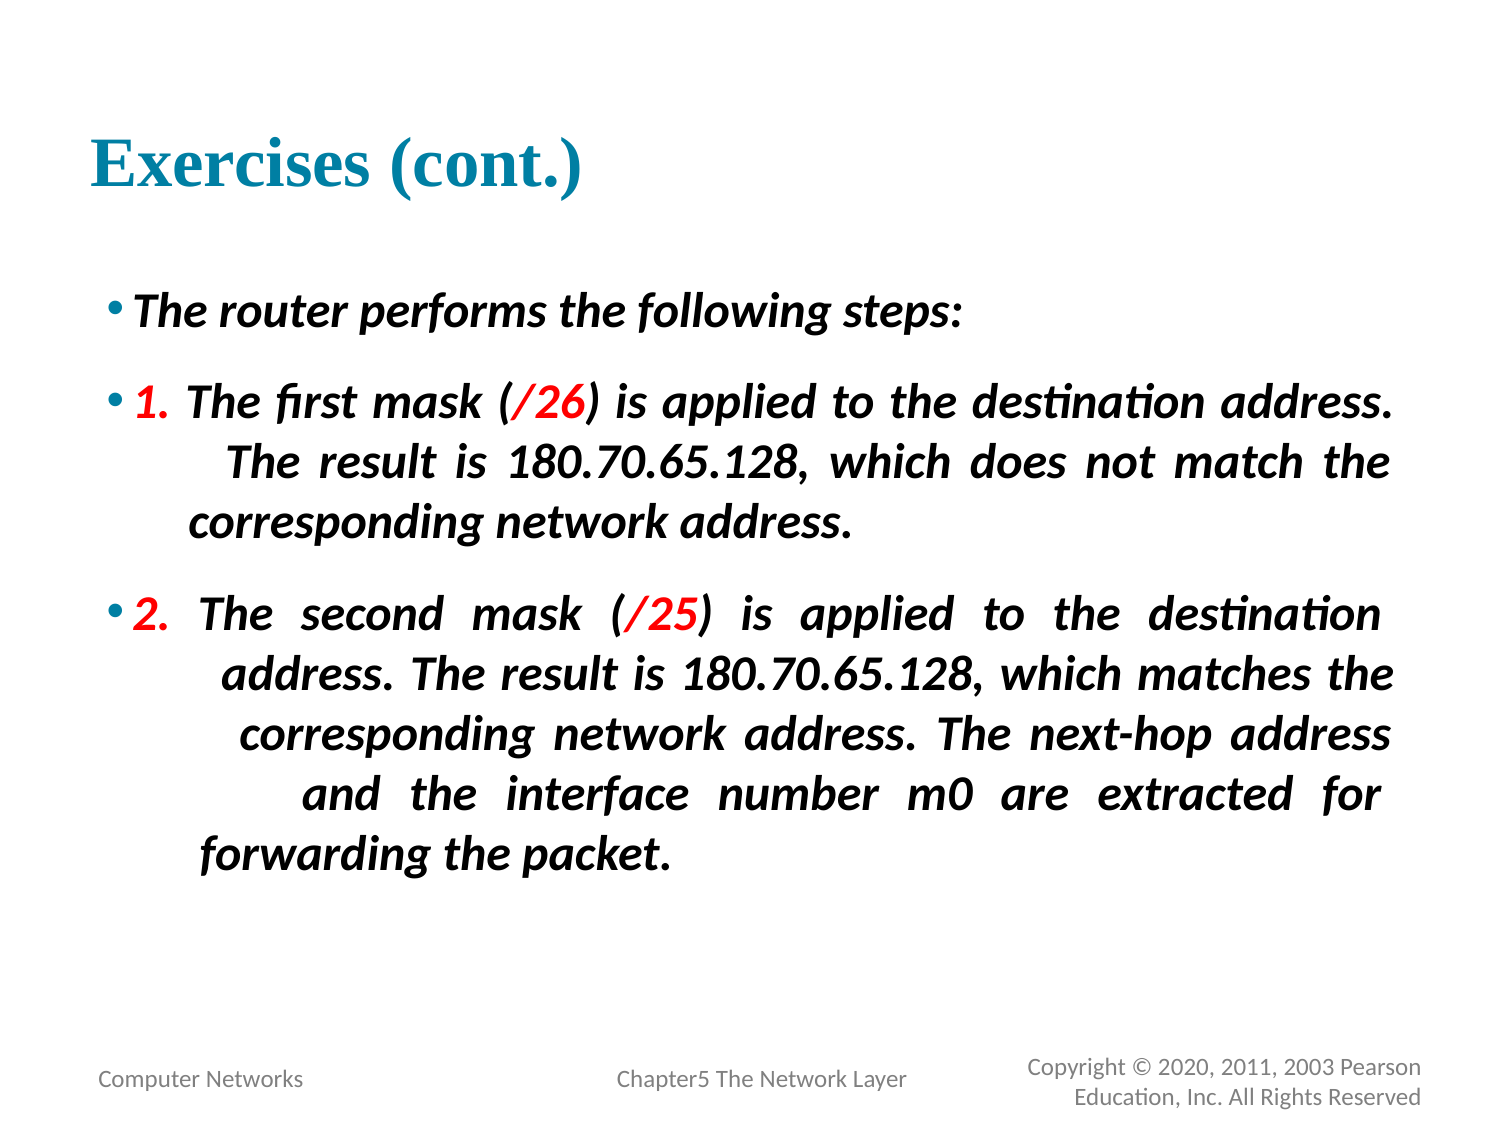

# Exercises (cont.)
The router performs the following steps:
1. The first mask (/26) is applied to the destination address.
     The result is 180.70.65.128, which does not match the
     corresponding network address.
2. The second mask (/25) is applied to the destination
      address. The result is 180.70.65.128, which matches the
      corresponding network address. The next-hop address
      and the interface number m0 are extracted for
      forwarding the packet.